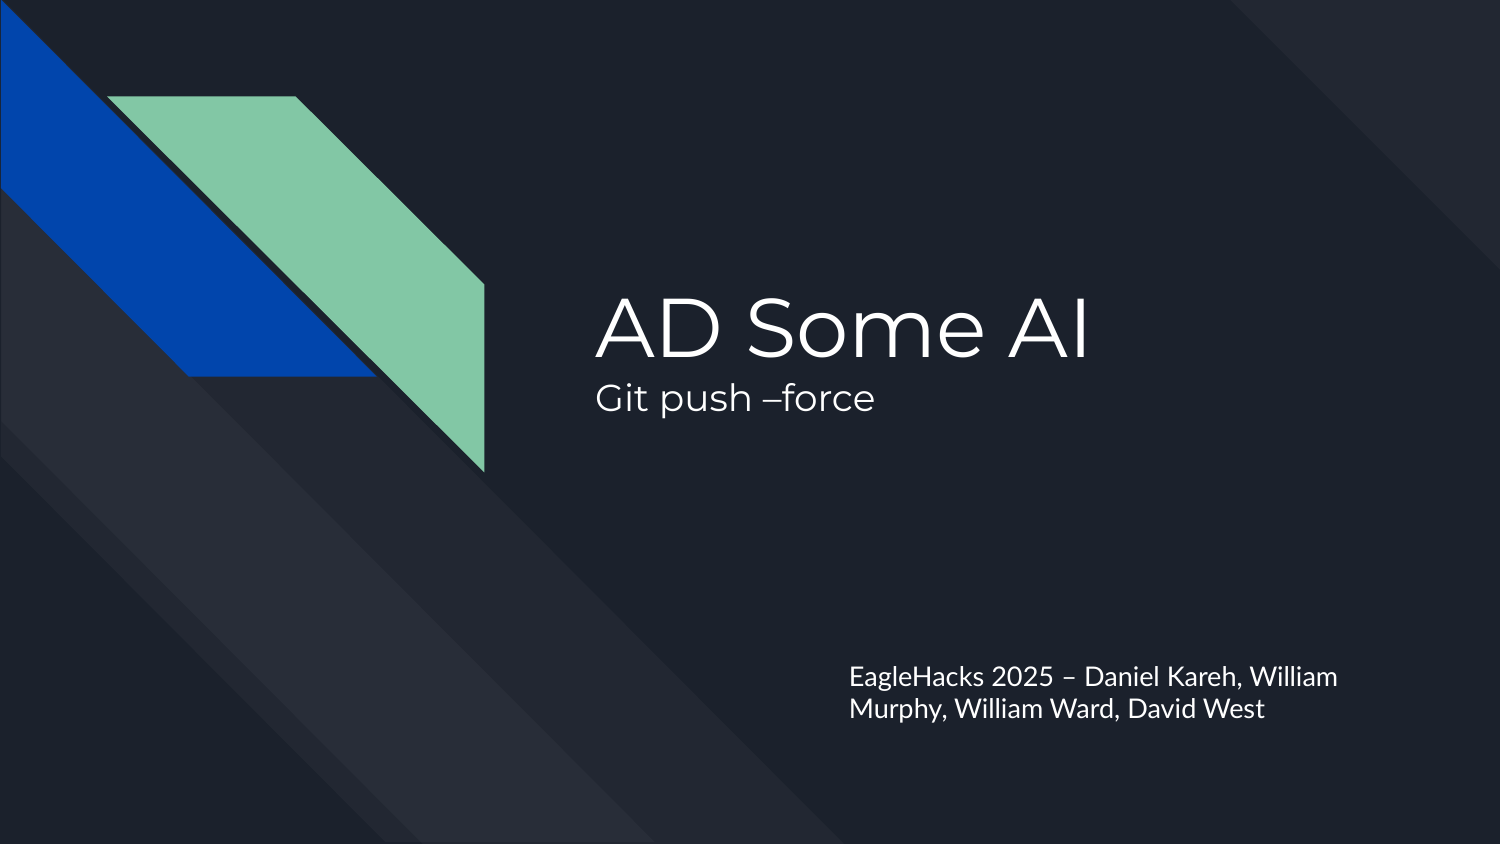

# AD Some AI
Git push –force
EagleHacks 2025 – Daniel Kareh, William Murphy, William Ward, David West